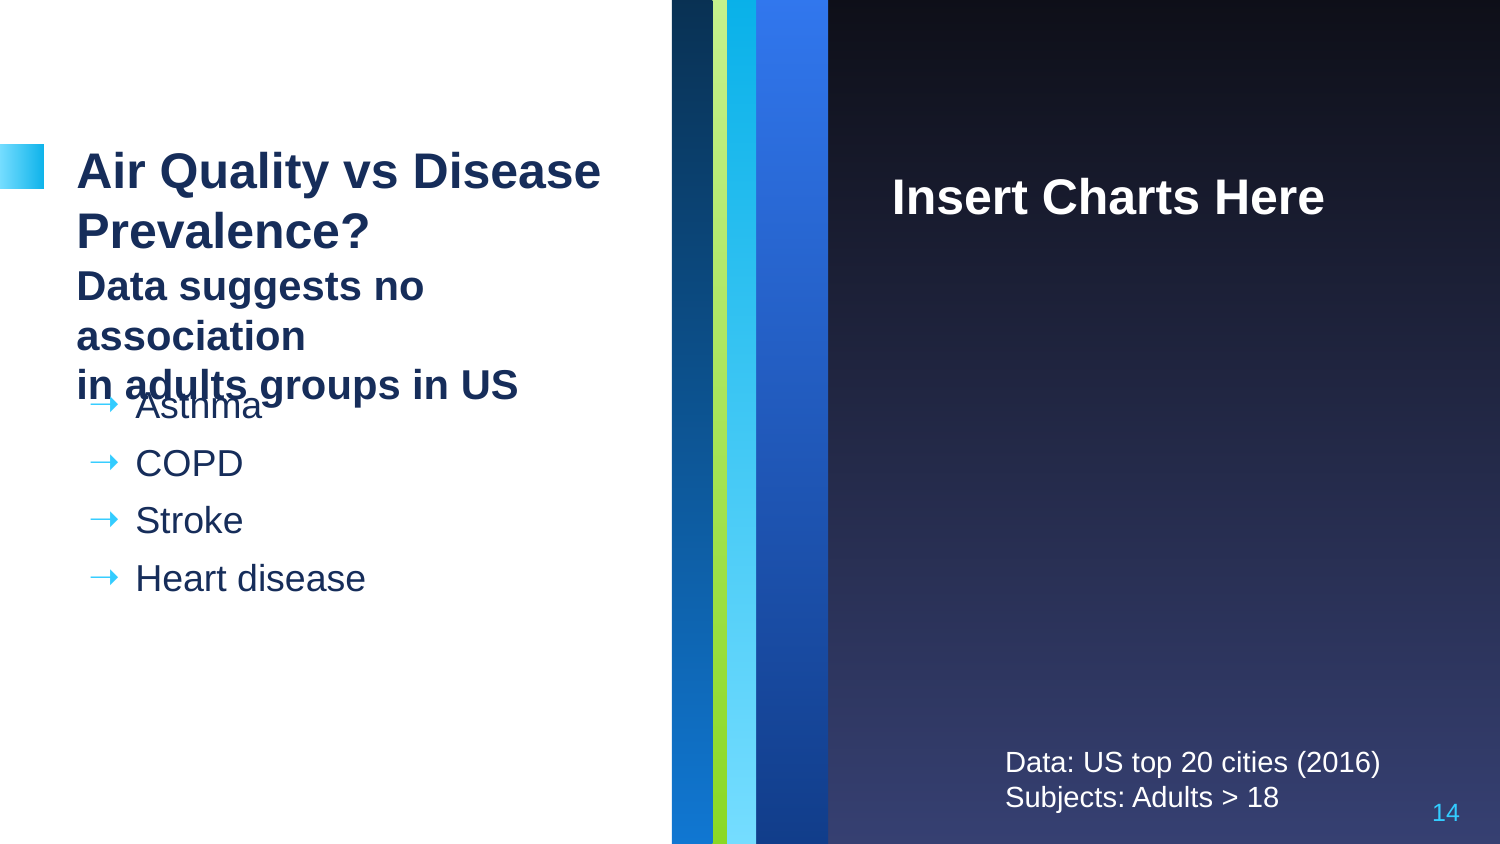

# Air Quality vs Disease Prevalence? Data suggests no association in adults groups in US
Insert Charts Here
Asthma
COPD
Stroke
Heart disease
Data: US top 20 cities (2016)
Subjects: Adults > 18
14